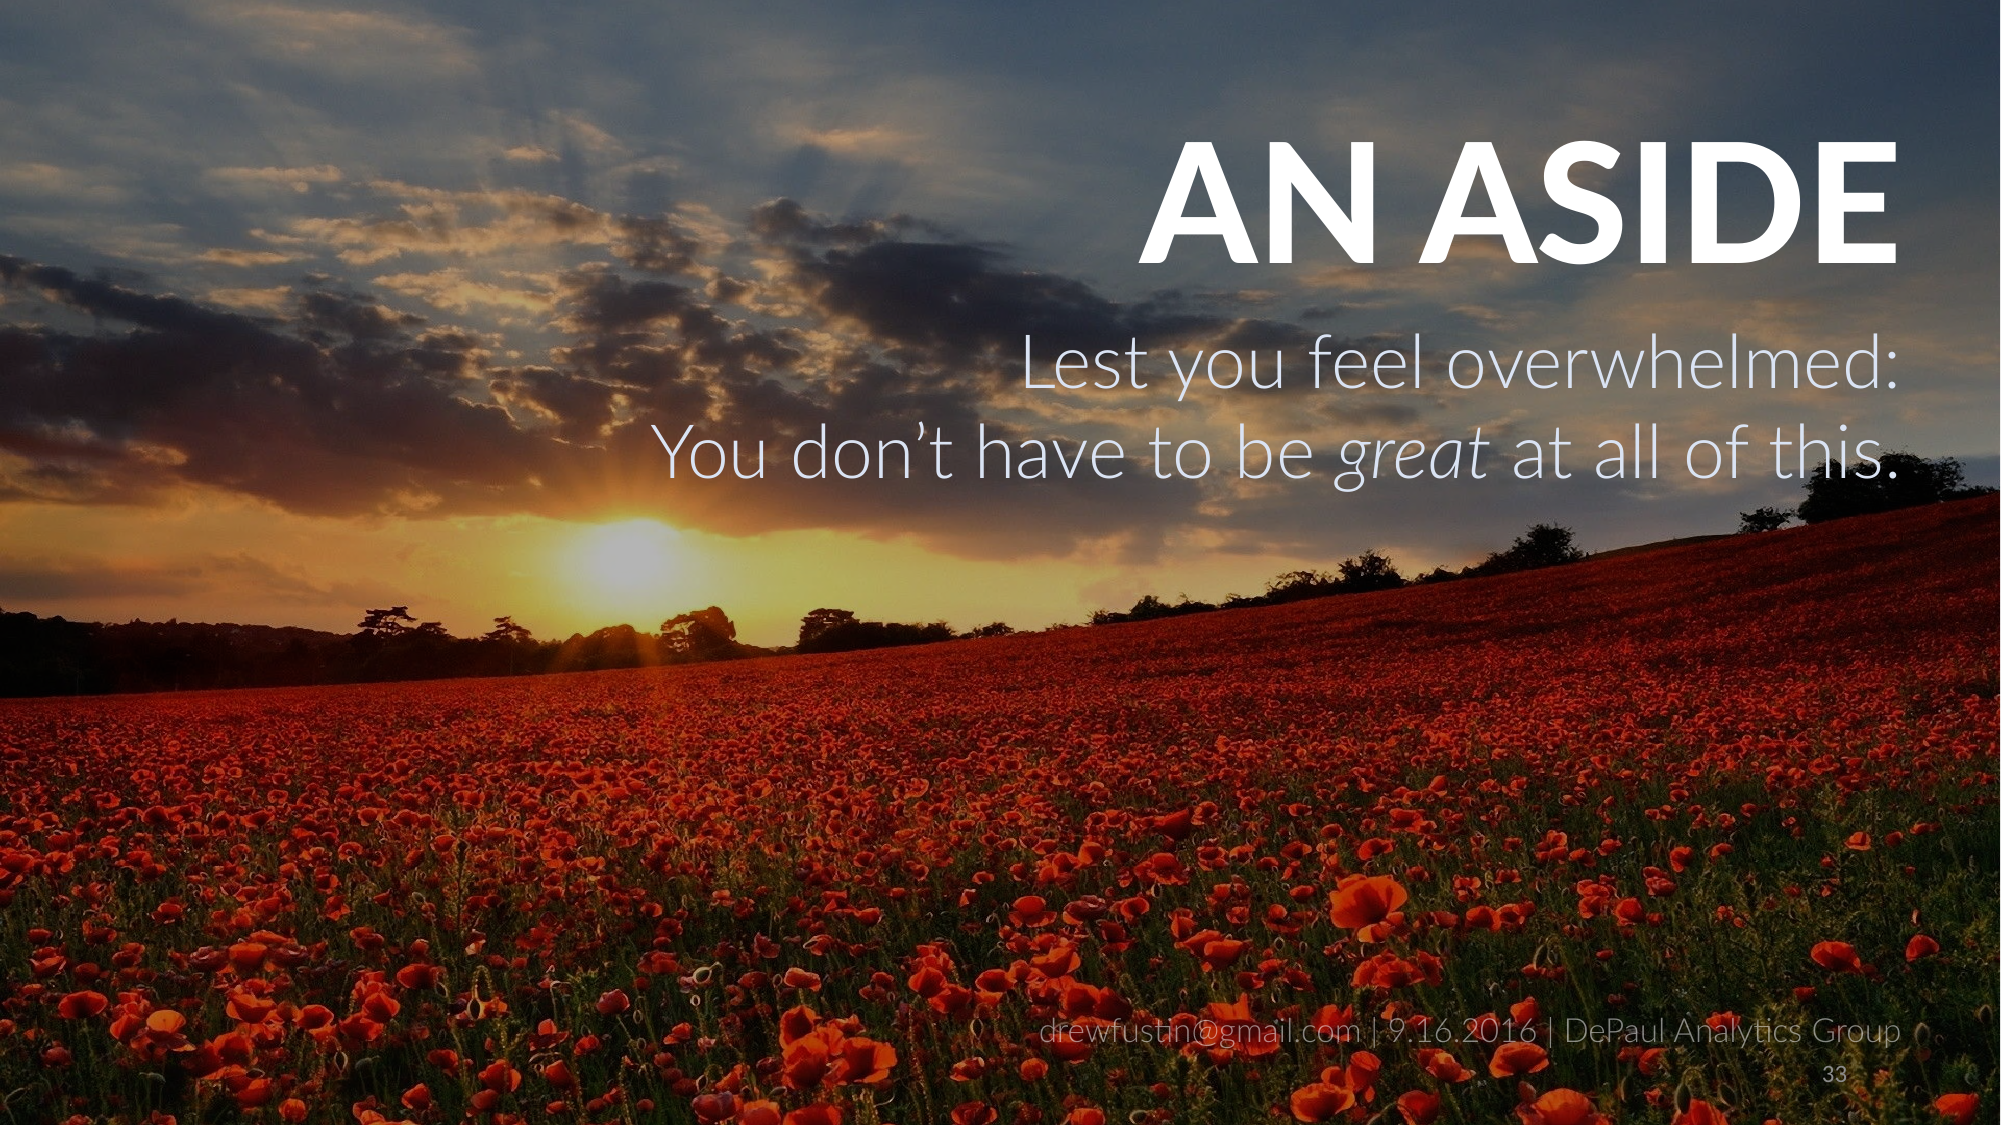

AN ASIDE
Lest you feel overwhelmed:
You don’t have to be great at all of this.
drewfustin@gmail.com | 9.16.2016 | DePaul Analytics Group
33